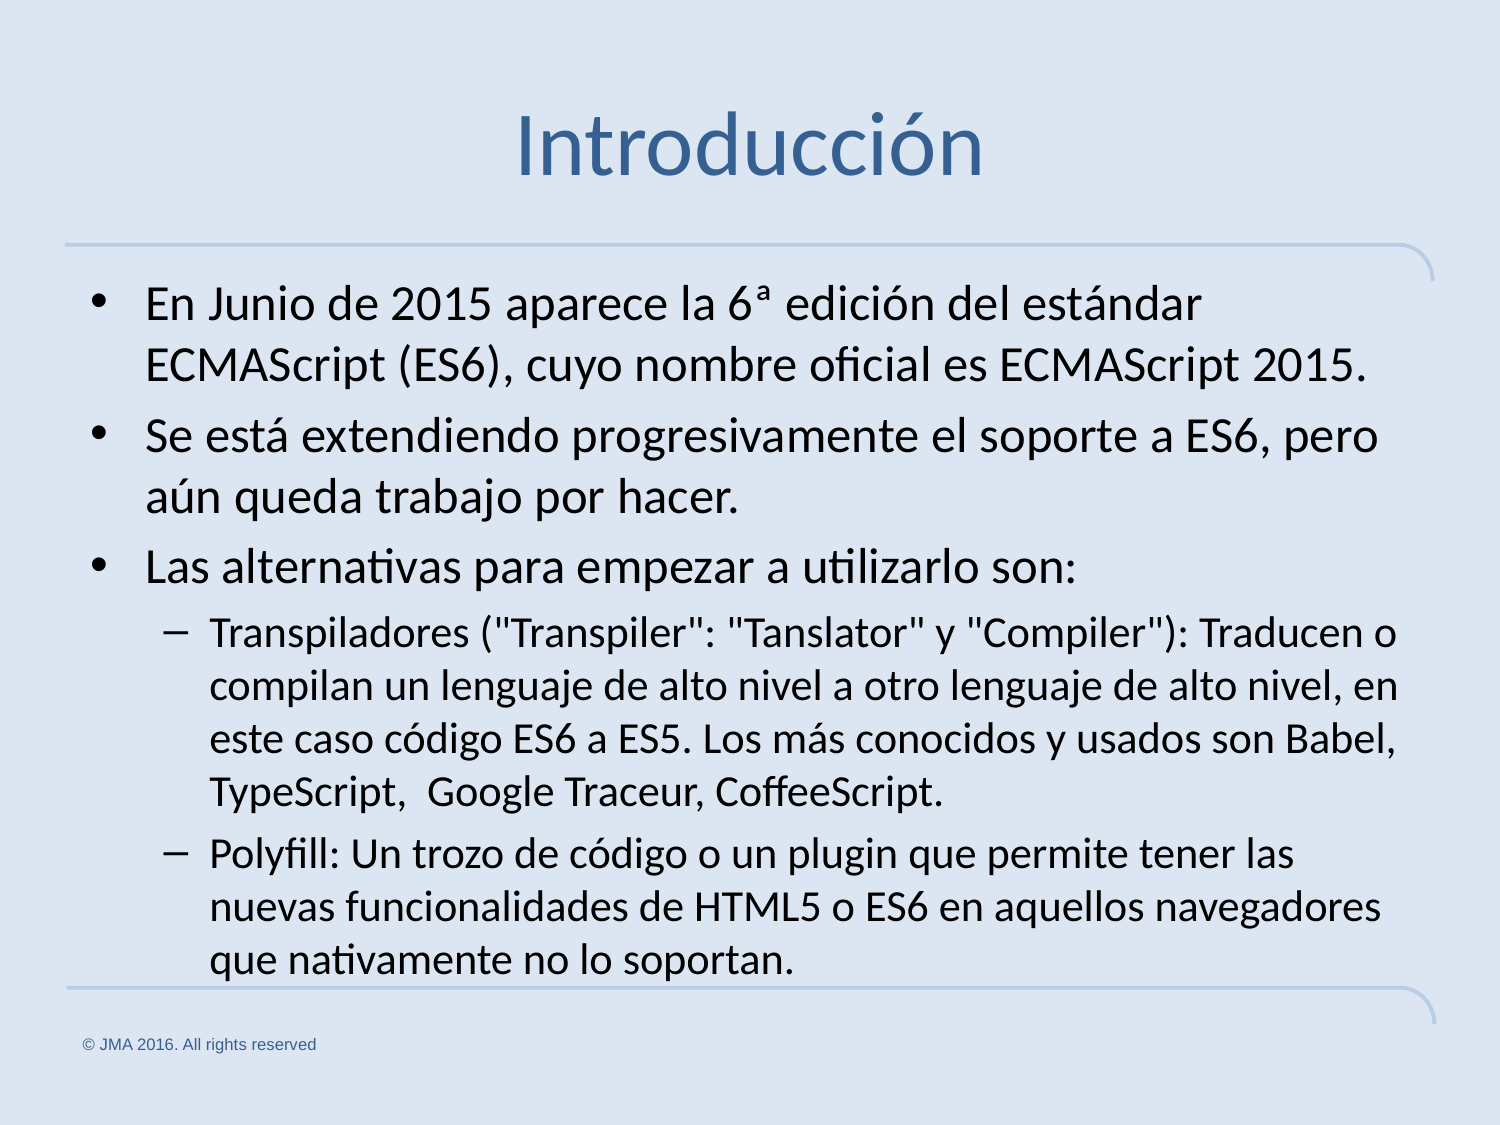

# Introducción
En Junio de 2015 aparece la 6ª edición del estándar ECMAScript (ES6), cuyo nombre oficial es ECMAScript 2015.
Se está extendiendo progresivamente el soporte a ES6, pero aún queda trabajo por hacer.
Las alternativas para empezar a utilizarlo son:
Transpiladores ("Transpiler": "Tanslator" y "Compiler"): Traducen o compilan un lenguaje de alto nivel a otro lenguaje de alto nivel, en este caso código ES6 a ES5. Los más conocidos y usados son Babel, TypeScript,  Google Traceur, CoffeeScript.
Polyfill: Un trozo de código o un plugin que permite tener las nuevas funcionalidades de HTML5 o ES6 en aquellos navegadores que nativamente no lo soportan.